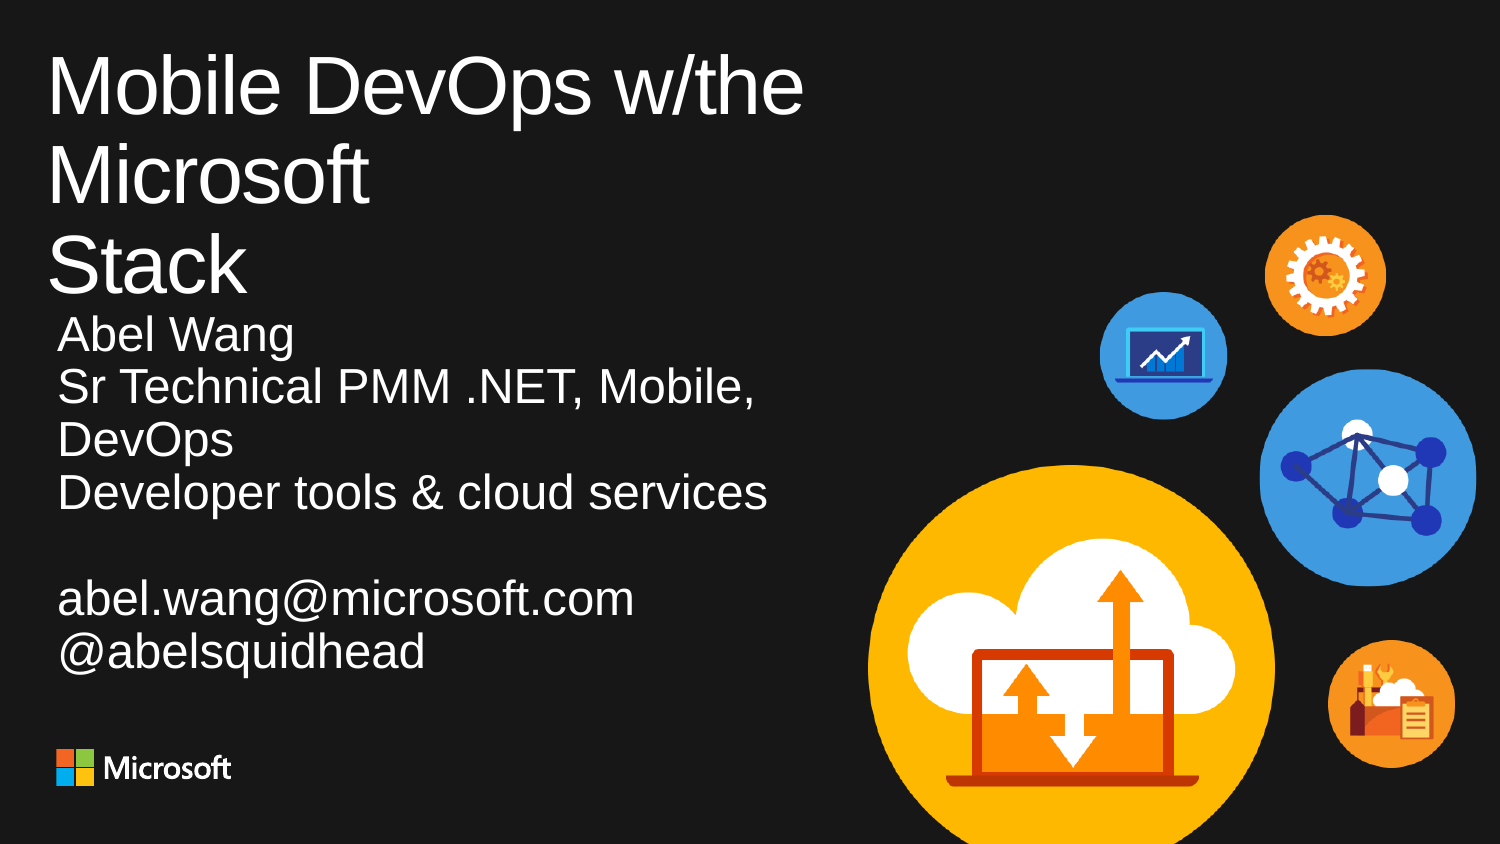

# Mobile DevOps w/the Microsoft Stack
Abel Wang
Sr Technical PMM .NET, Mobile, DevOps
Developer tools & cloud services

abel.wang@microsoft.com
@abelsquidhead